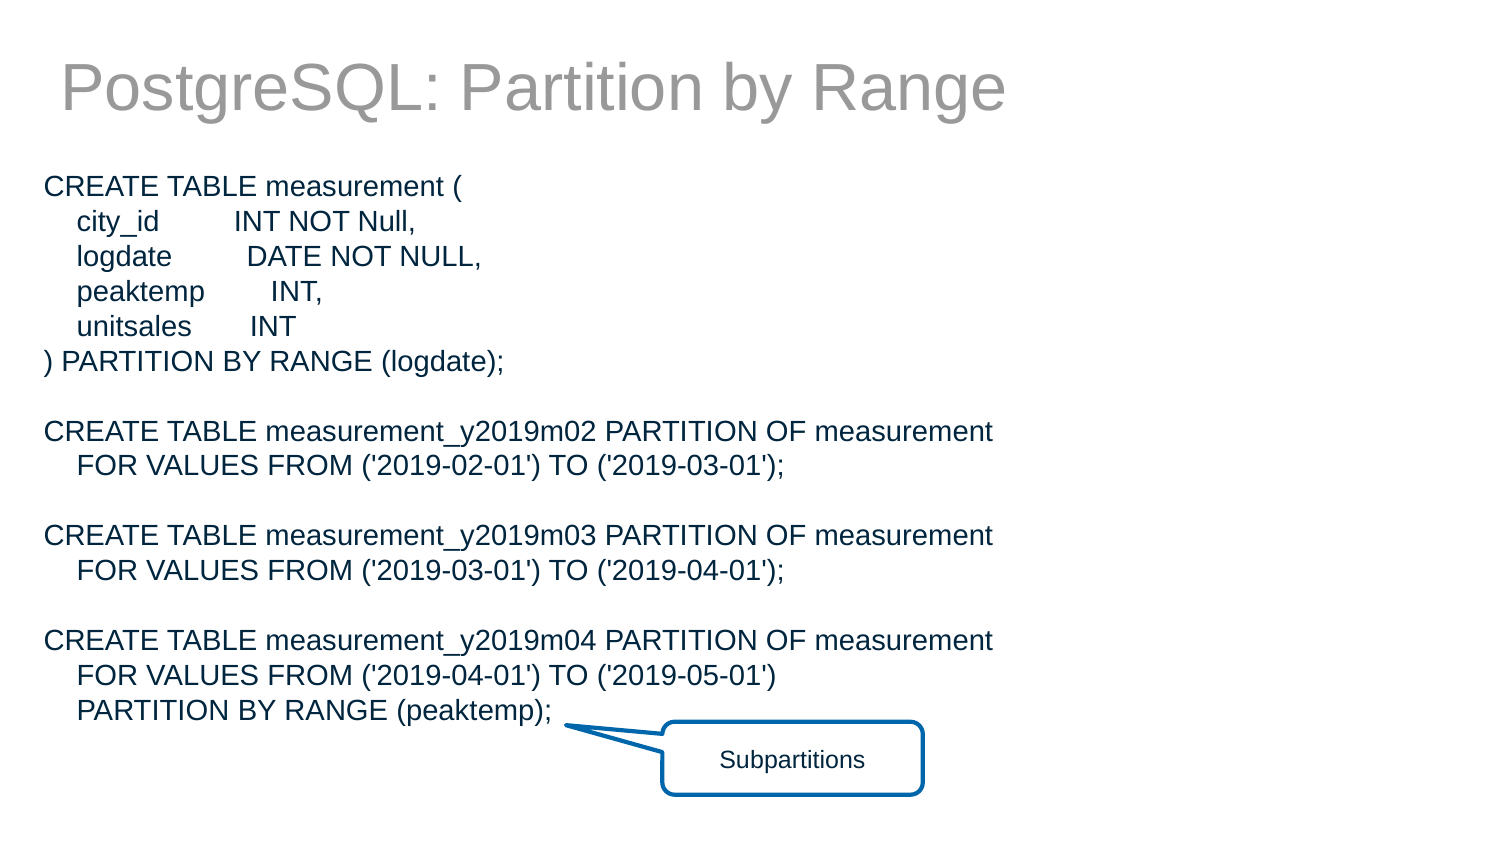

# PostgreSQL: Partition by Range
CREATE TABLE measurement (
    city_id         INT NOT Null,
    logdate         DATE NOT NULL,
    peaktemp        INT,
    unitsales       INT
) PARTITION BY RANGE (logdate);

CREATE TABLE measurement_y2019m02 PARTITION OF measurement
    FOR VALUES FROM ('2019-02-01') TO ('2019-03-01');

CREATE TABLE measurement_y2019m03 PARTITION OF measurement
    FOR VALUES FROM ('2019-03-01') TO ('2019-04-01');

CREATE TABLE measurement_y2019m04 PARTITION OF measurement
    FOR VALUES FROM ('2019-04-01') TO ('2019-05-01')
    PARTITION BY RANGE (peaktemp);
Subpartitions